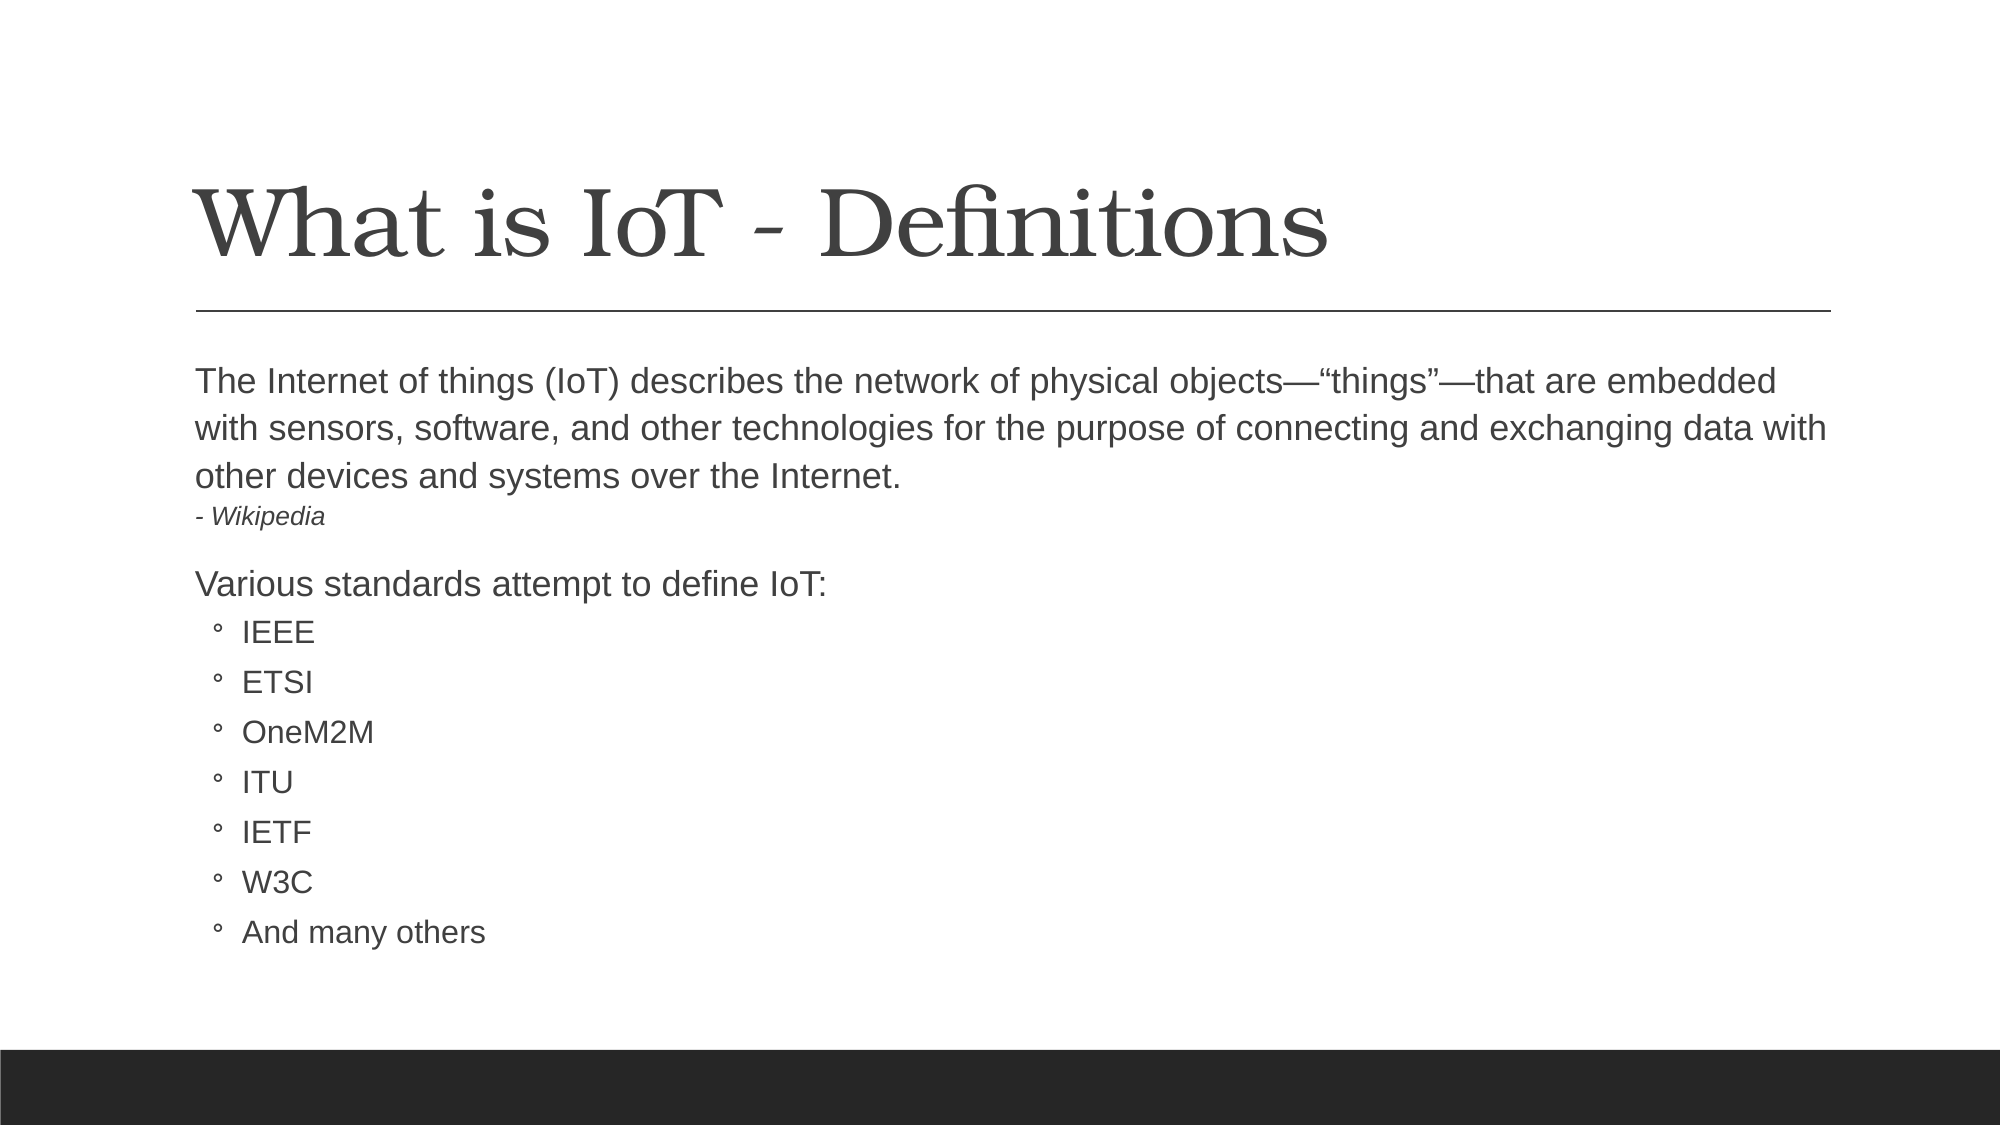

# What is IoT - Definitions
The Internet of things (IoT) describes the network of physical objects—“things”—that are embedded with sensors, software, and other technologies for the purpose of connecting and exchanging data with other devices and systems over the Internet.
- Wikipedia
Various standards attempt to define IoT:
IEEE
ETSI
OneM2M
ITU
IETF
W3C
And many others